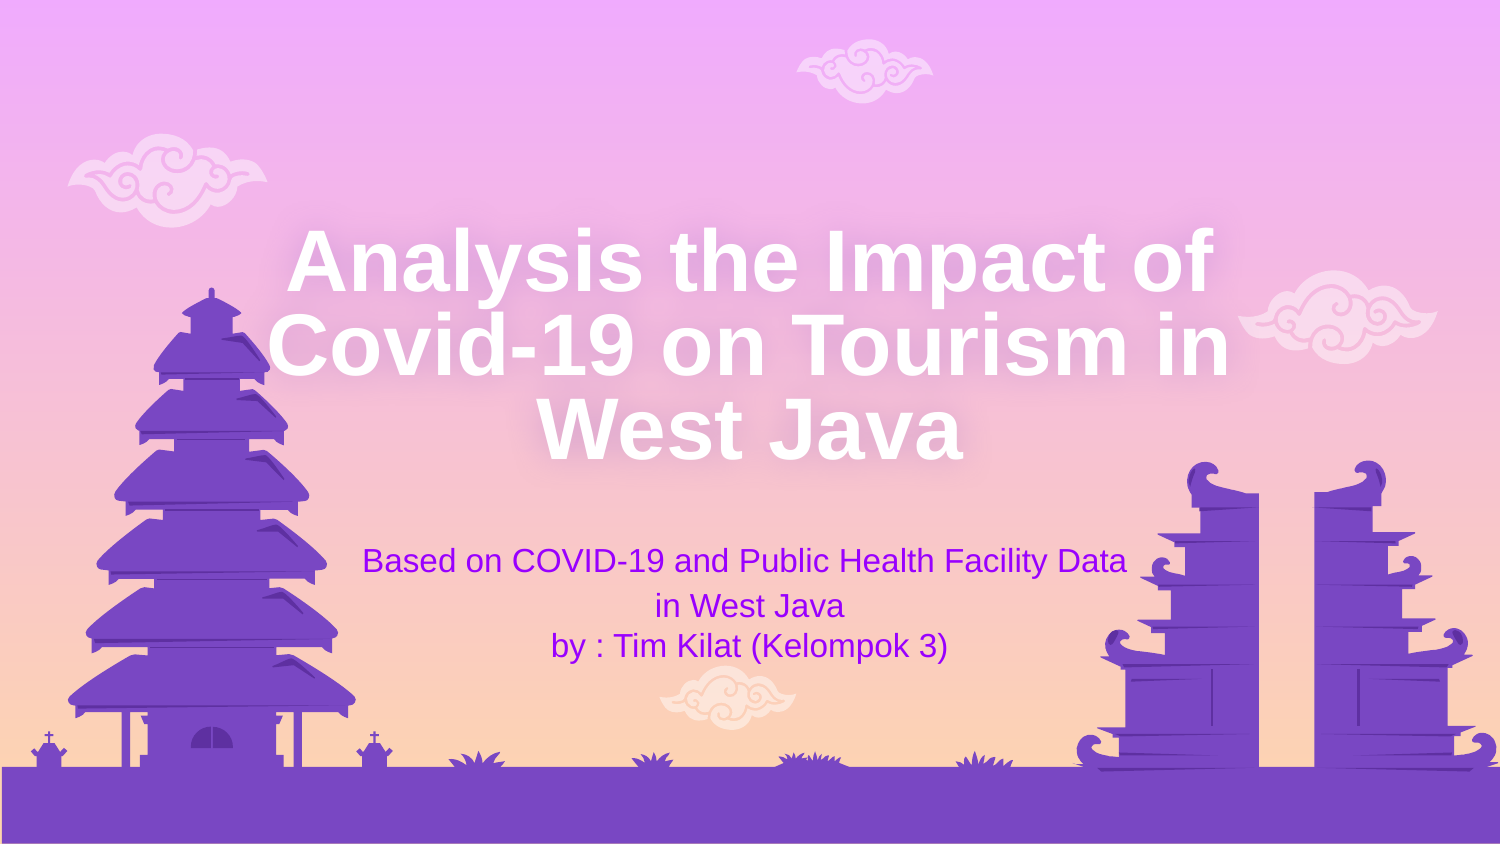

# Analysis the Impact of Covid-19 on Tourism in West Java
Based on COVID-19 and Public Health Facility Data
in West Java
by : Tim Kilat (Kelompok 3)